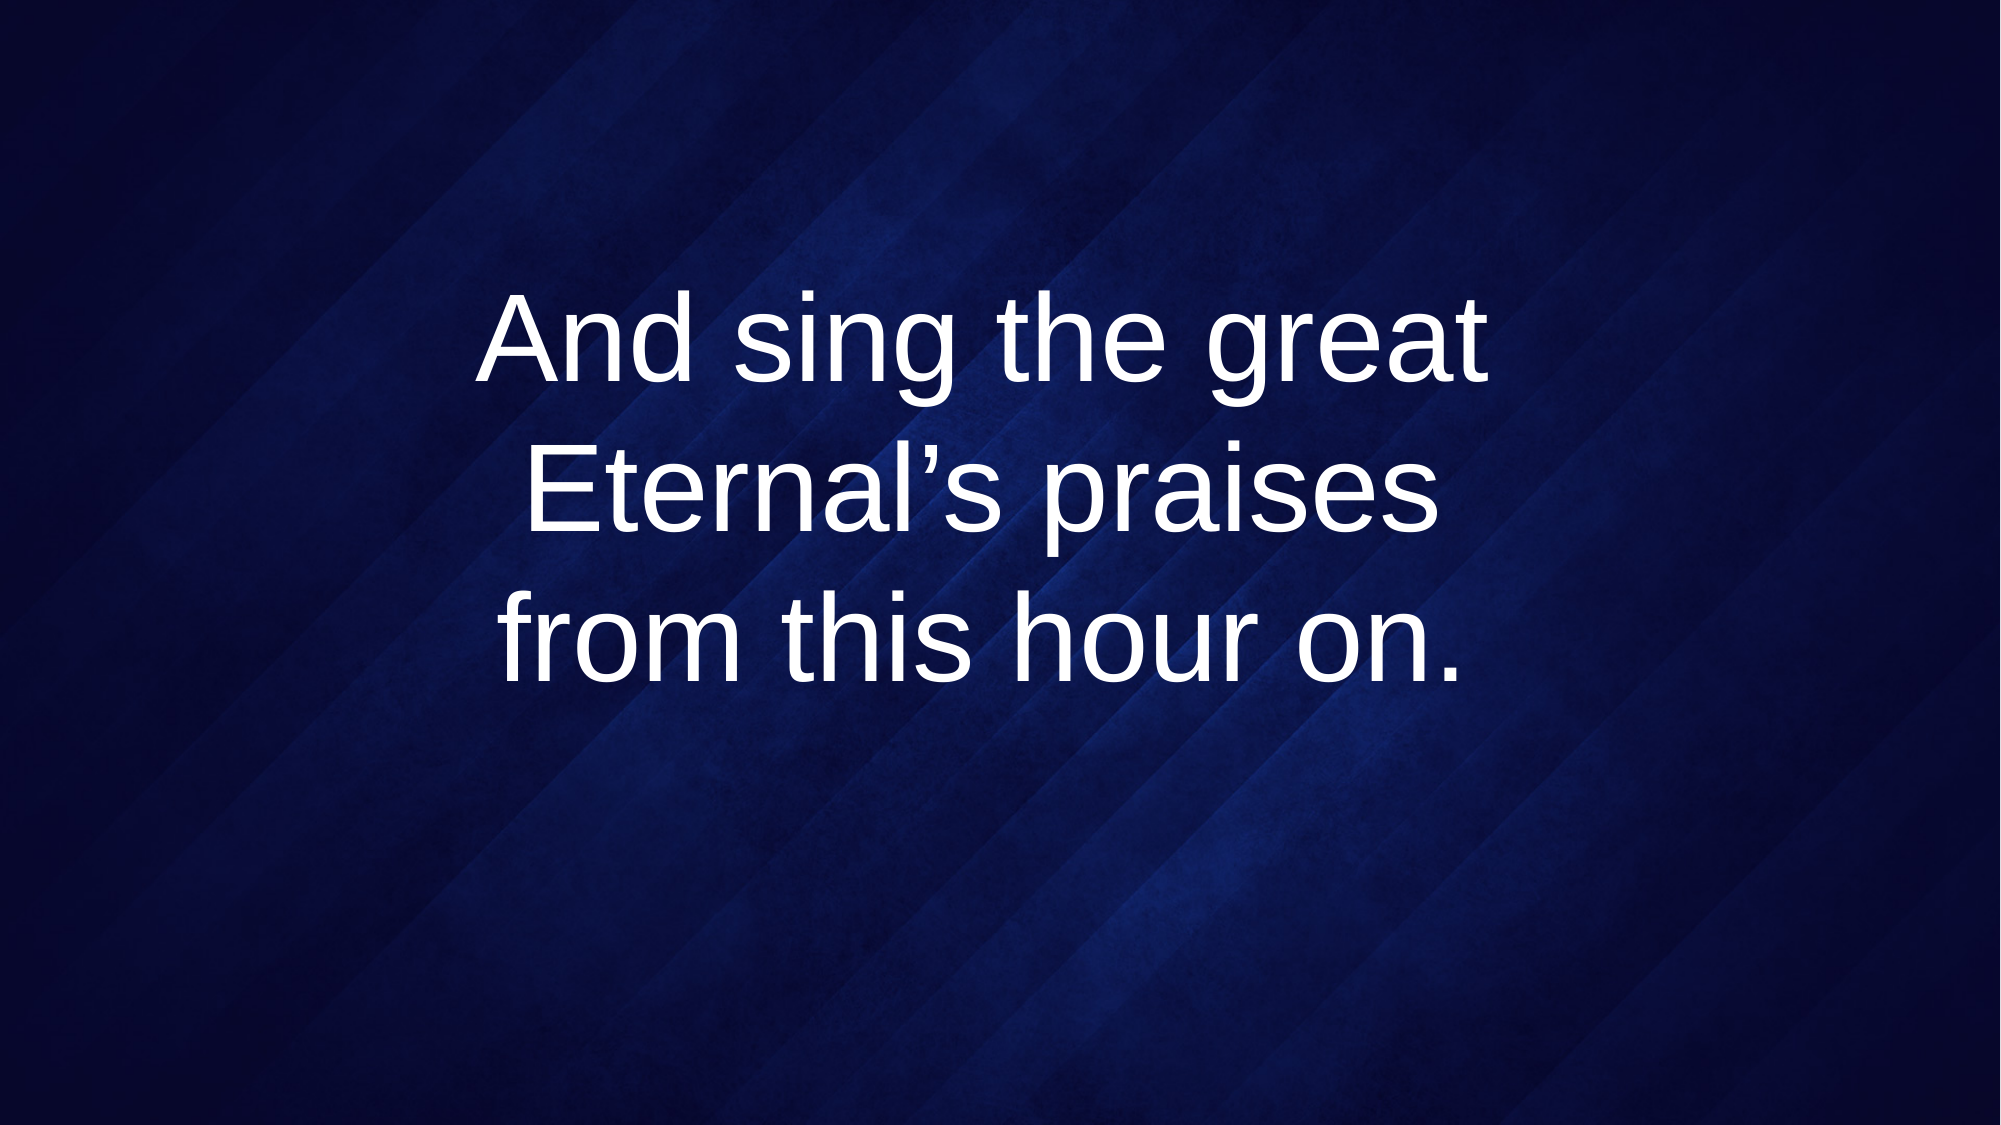

# And sing the great Eternal’s praises from this hour on.